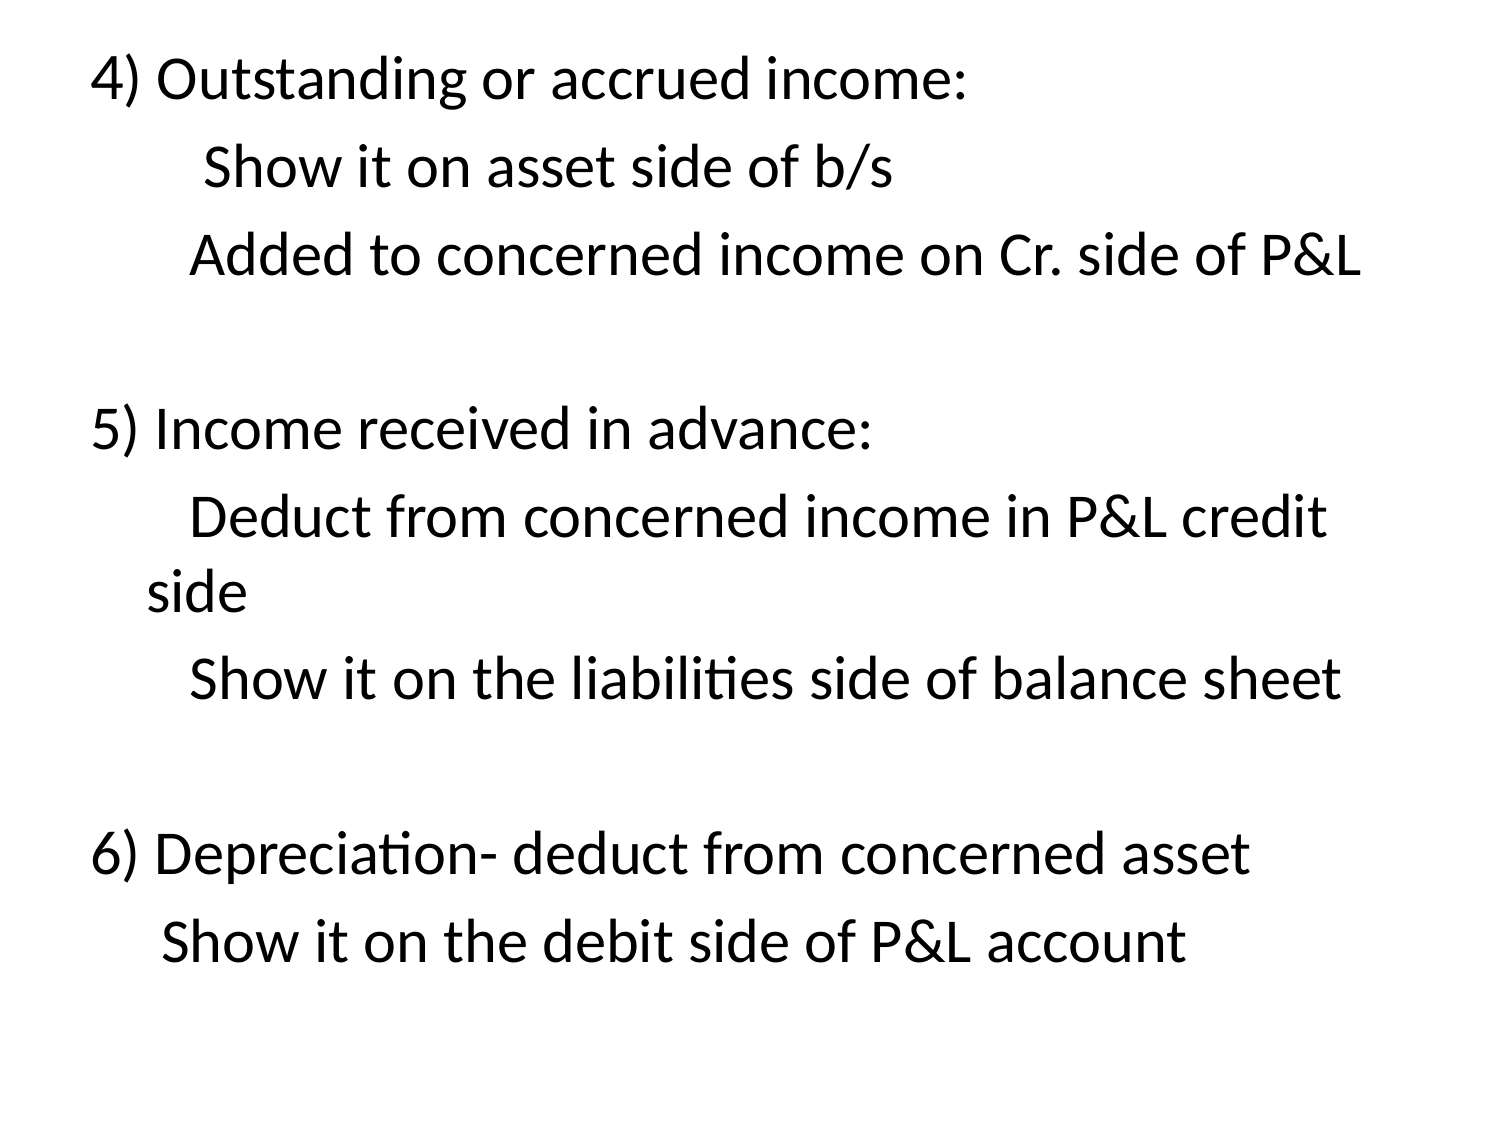

4) Outstanding or accrued income:
        Show it on asset side of b/s
       Added to concerned income on Cr. side of P&L

5) Income received in advance:
       Deduct from concerned income in P&L credit side
       Show it on the liabilities side of balance sheet

6) Depreciation- deduct from concerned asset
     Show it on the debit side of P&L account